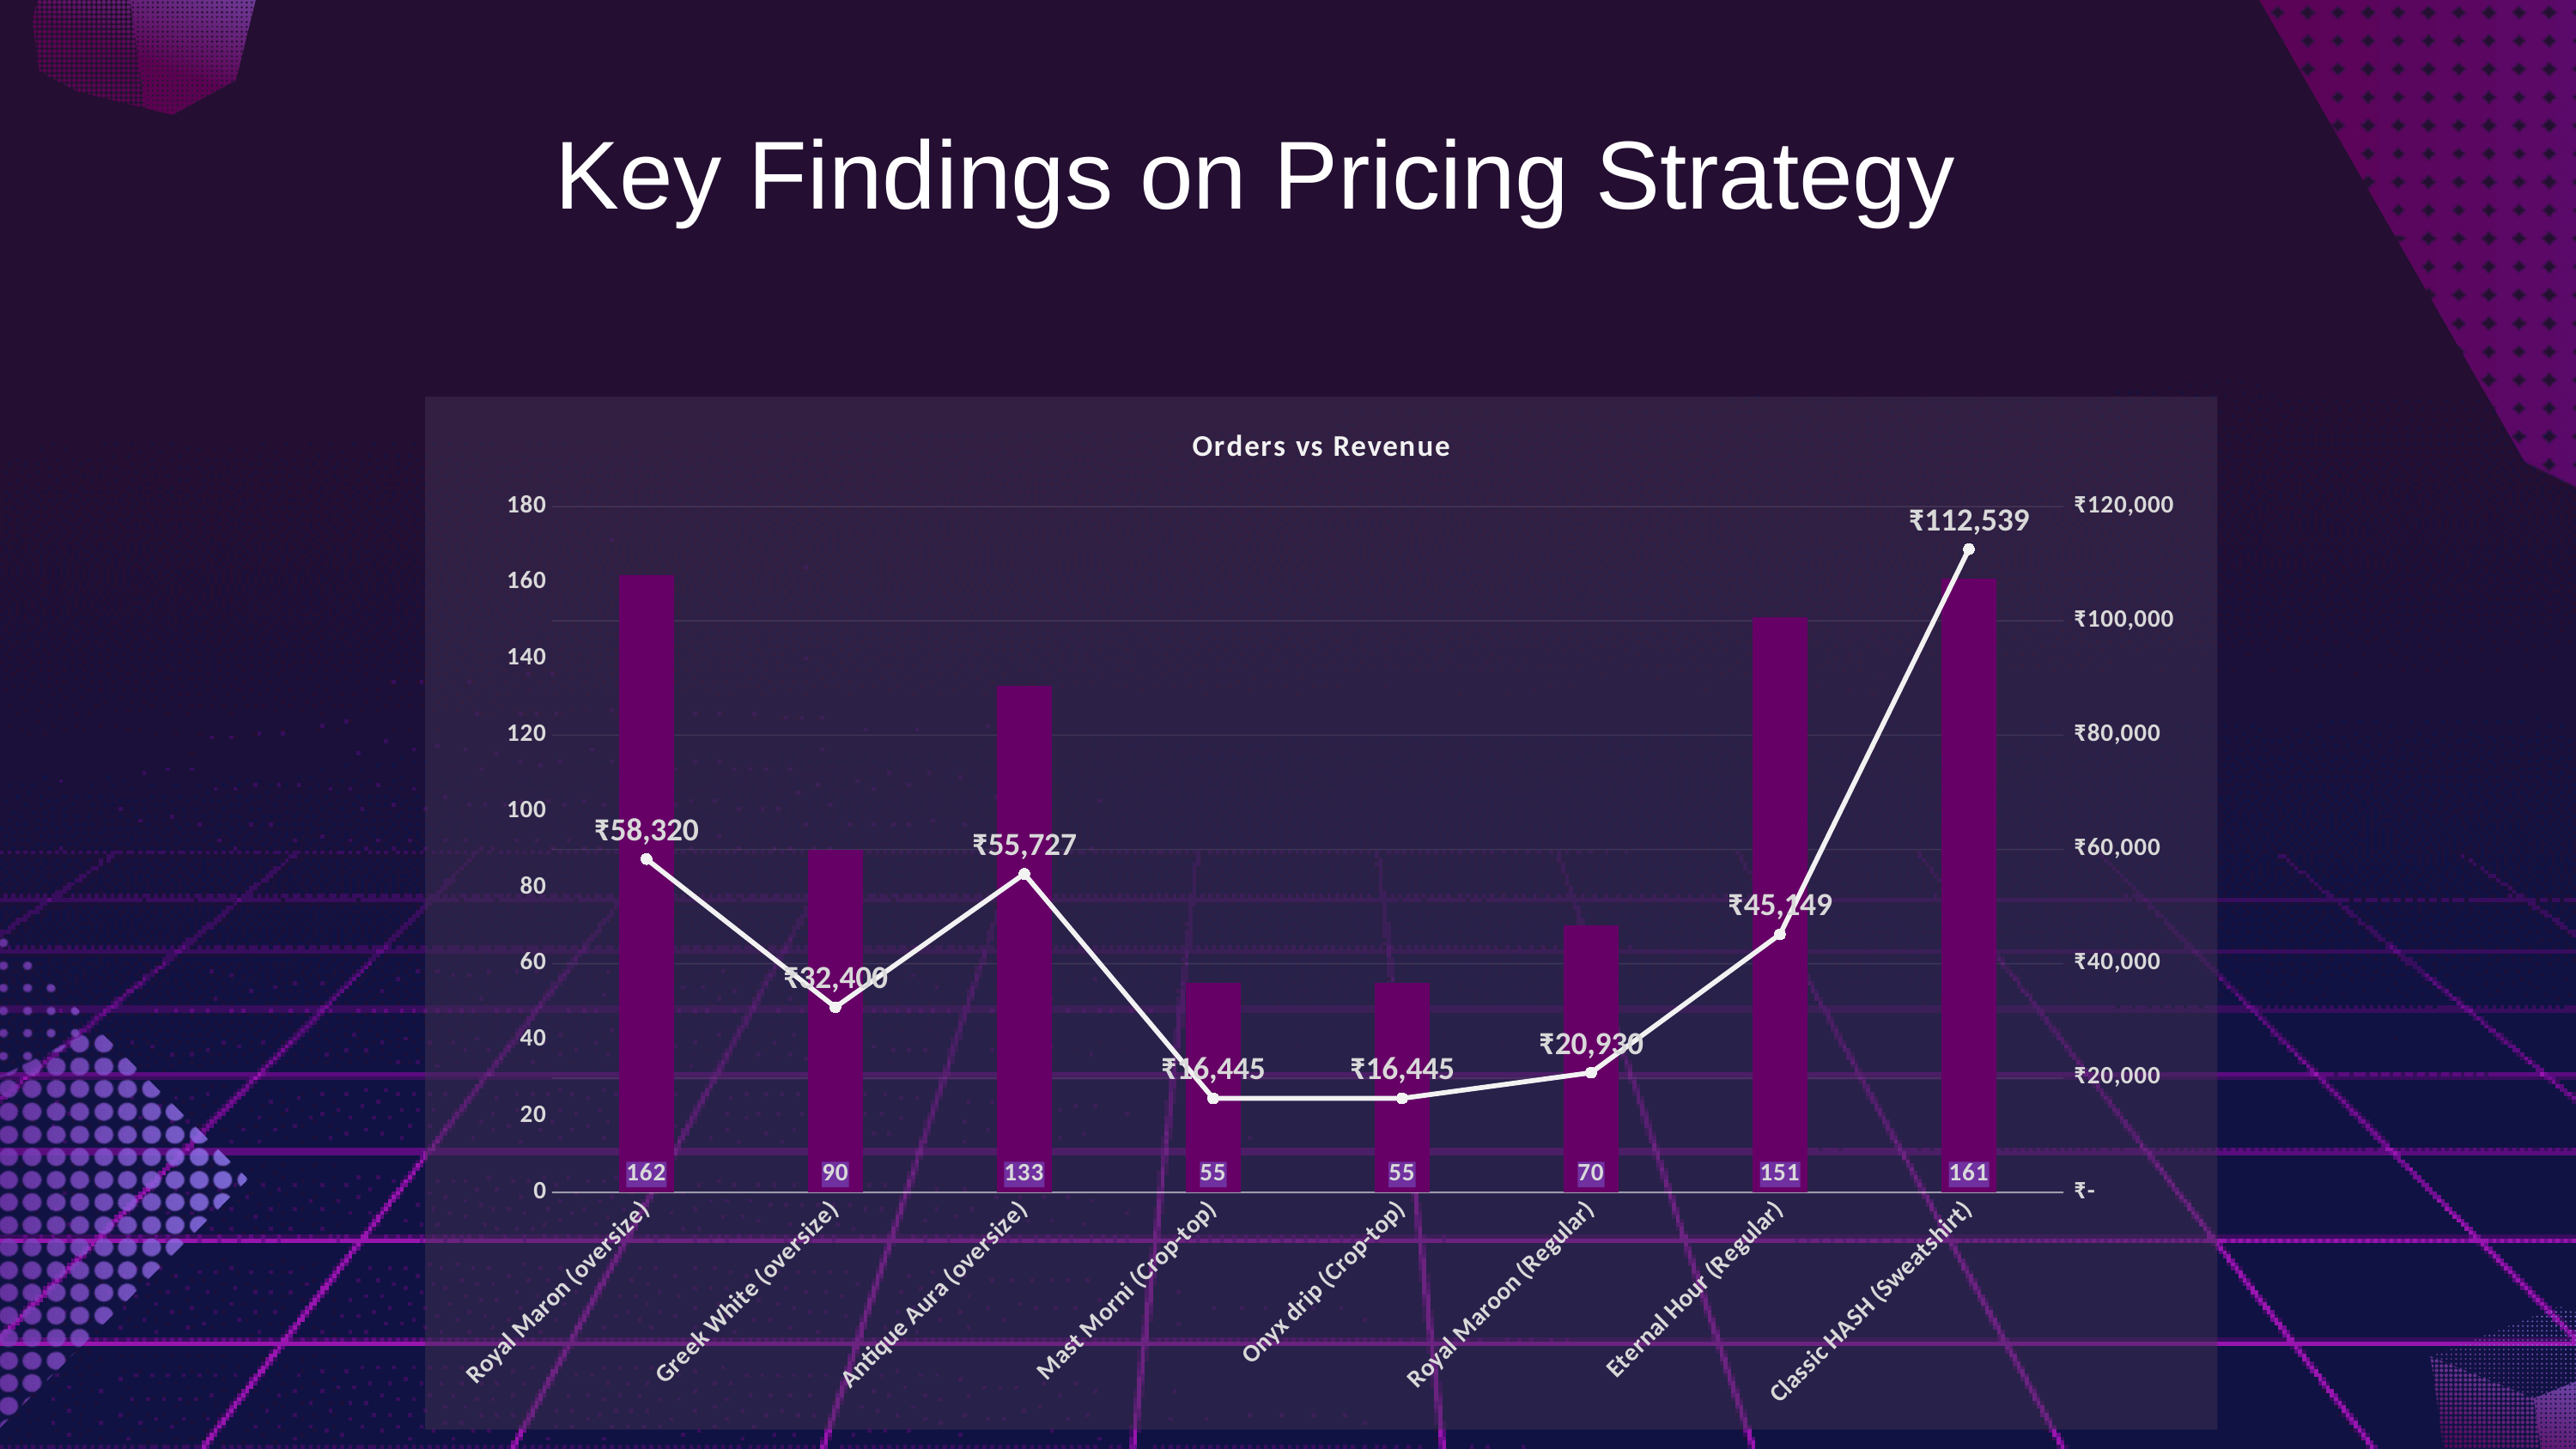

Key Findings on Pricing Strategy

### Chart: Orders vs Revenue

| Category |  |  |
|---|---|---|
|  Royal Maron (oversize) | 162.0 | 58320.0 |
|  Greek White (oversize) | 90.0 | 32400.0 |
| Antique Aura (oversize) | 133.0 | 55727.0 |
| Mast Morni (Crop-top) | 55.0 | 16445.0 |
|  Onyx drip (Crop-top) | 55.0 | 16445.0 |
|  Royal Maroon (Regular) | 70.0 | 20930.0 |
| Eternal Hour (Regular) | 151.0 | 45149.0 |
| Classic HASH (Sweatshirt) | 161.0 | 112539.0 |